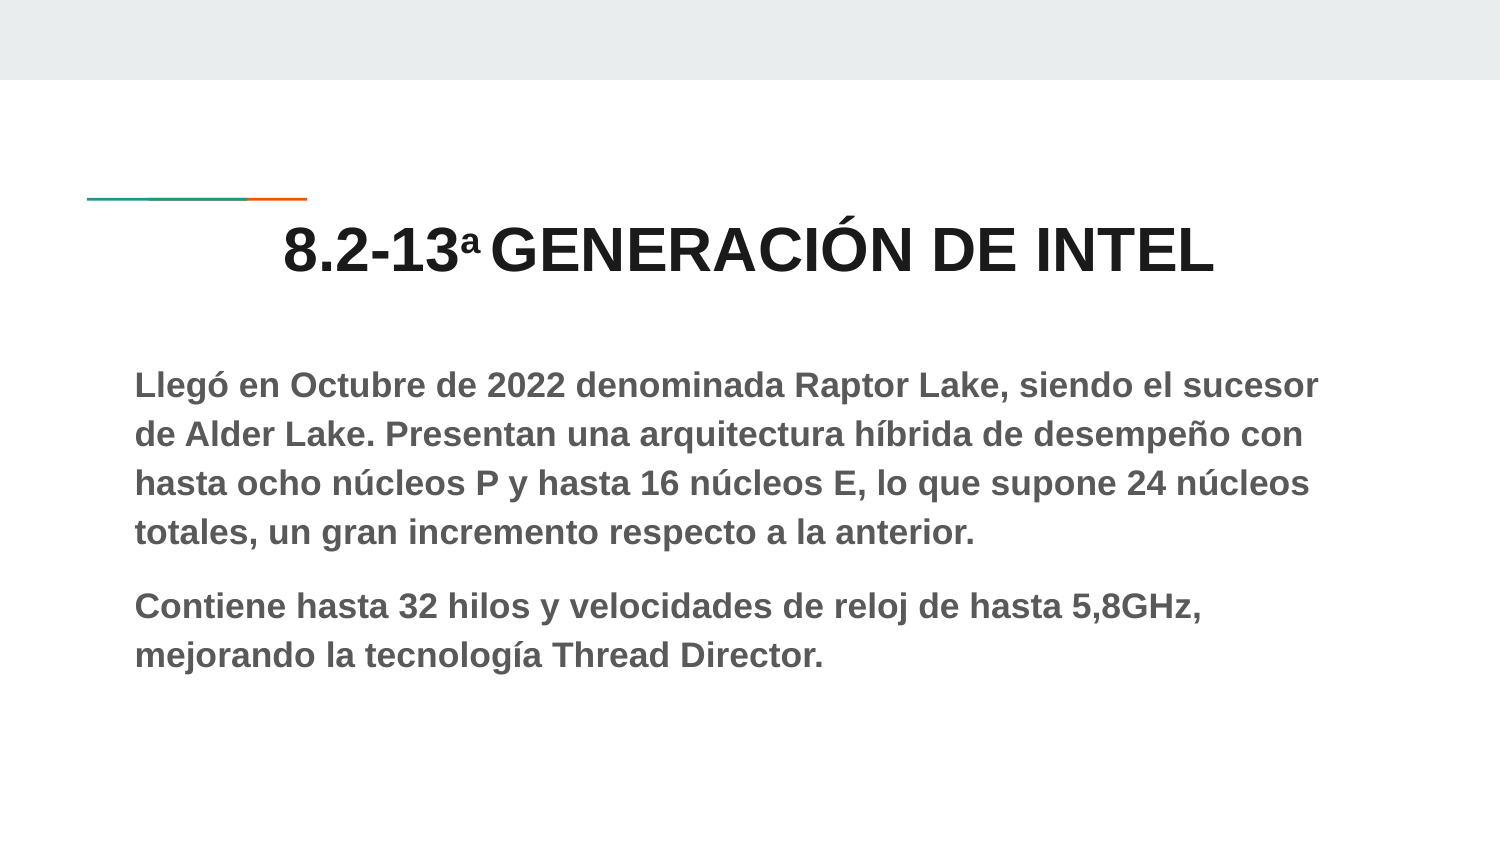

# 8.2-13a GENERACIÓN DE INTEL

Llegó en Octubre de 2022 denominada Raptor Lake, siendo el sucesor de Alder Lake. Presentan una arquitectura híbrida de desempeño con hasta ocho núcleos P y hasta 16 núcleos E, lo que supone 24 núcleos totales, un gran incremento respecto a la anterior.
Contiene hasta 32 hilos y velocidades de reloj de hasta 5,8GHz, mejorando la tecnología Thread Director.